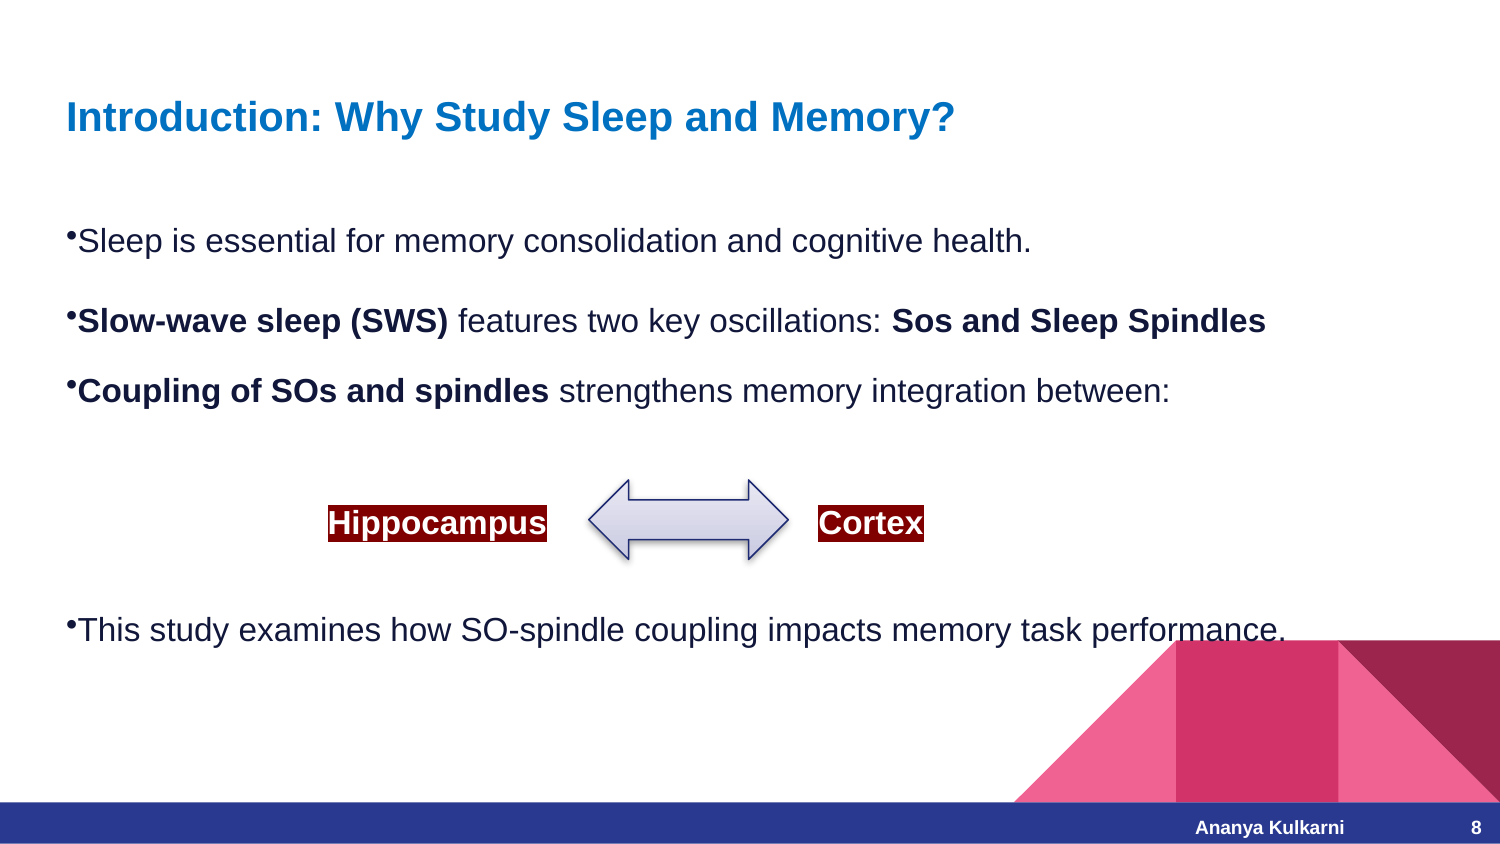

# Introduction: Why Study Sleep and Memory?

Sleep is essential for memory consolidation and cognitive health.

Slow-wave sleep (SWS) features two key oscillations: Sos and Sleep Spindles

Coupling of SOs and spindles strengthens memory integration between:

This study examines how SO-spindle coupling impacts memory task performance.

Hippocampus
Cortex
Ananya Kulkarni									8